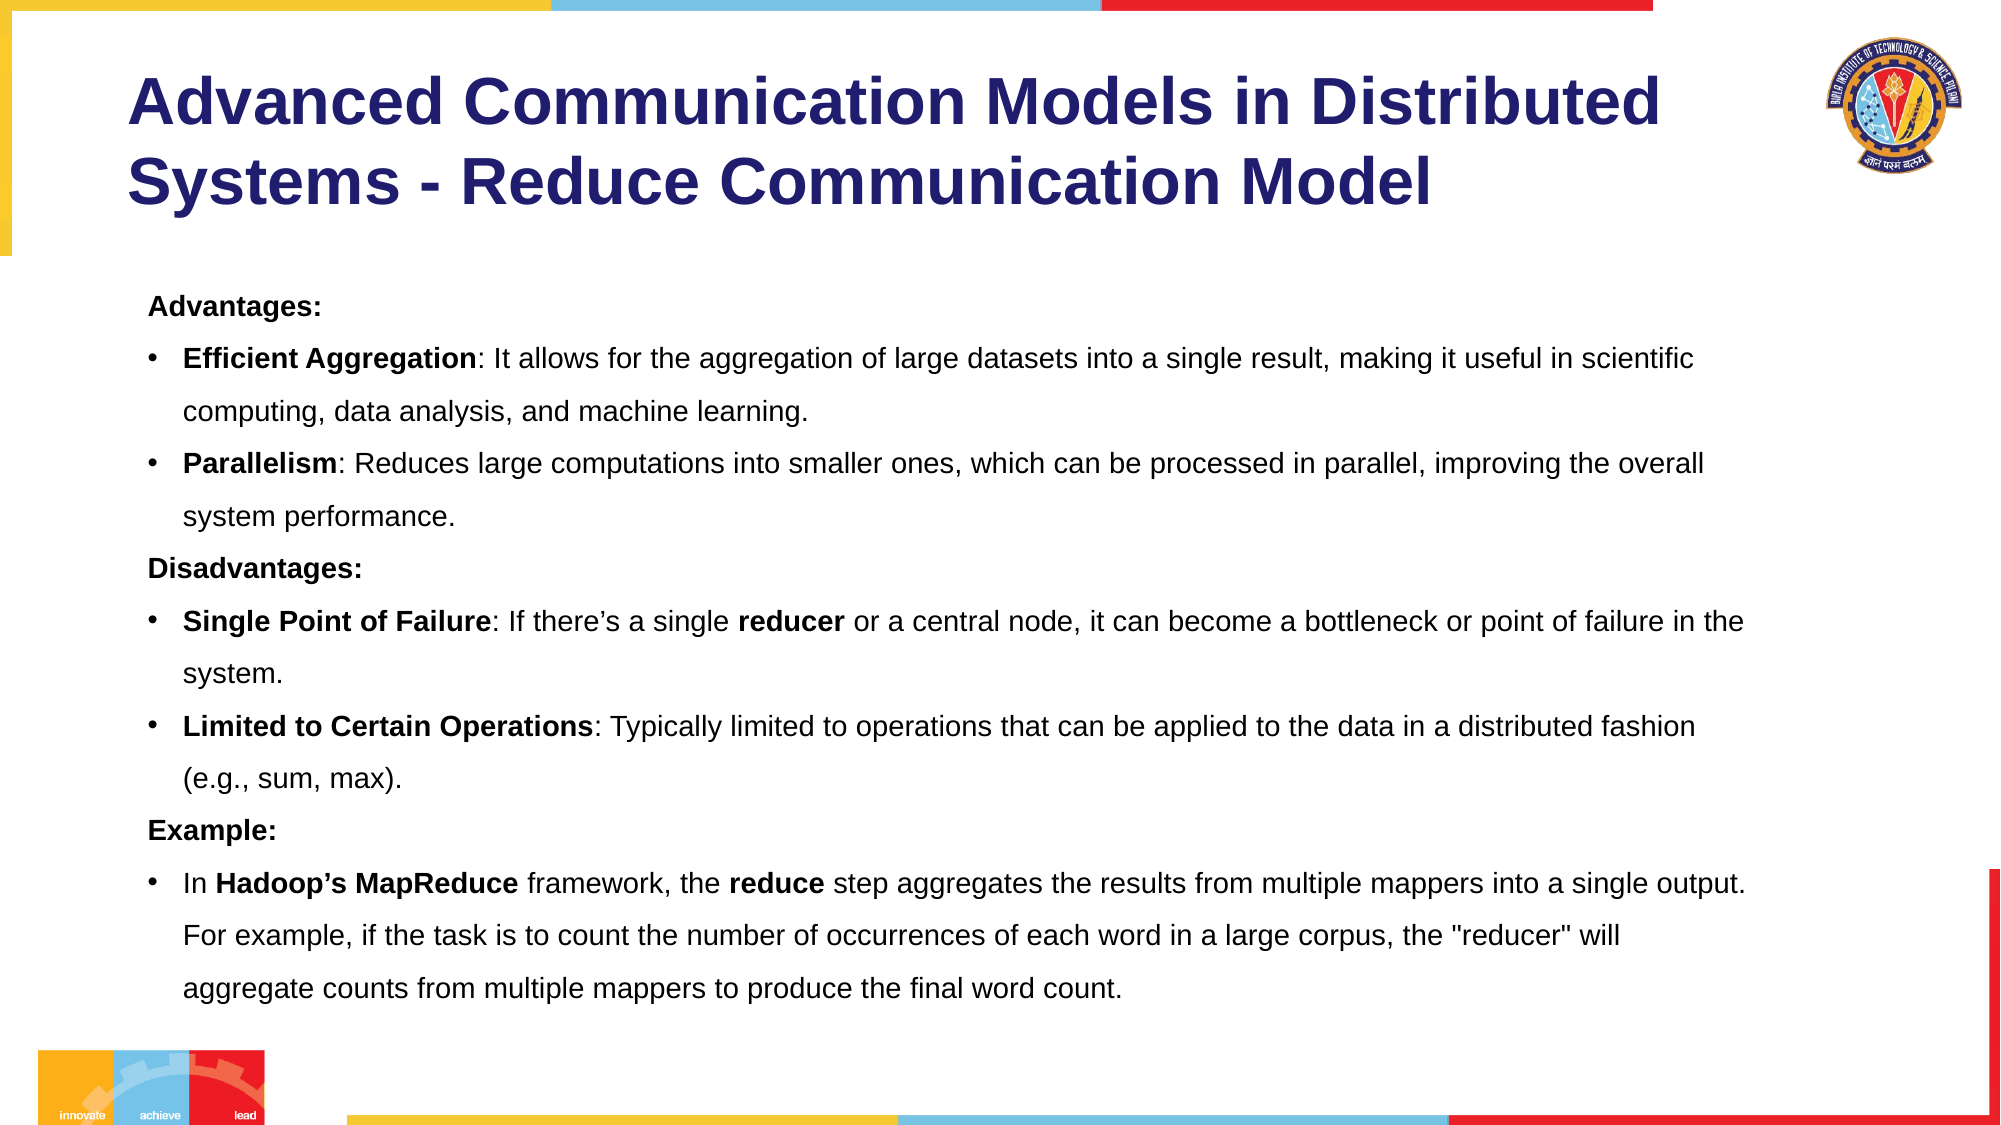

# Advanced Communication Models in Distributed Systems - Reduce Communication Model
Advantages:
Efficient Aggregation: It allows for the aggregation of large datasets into a single result, making it useful in scientific computing, data analysis, and machine learning.
Parallelism: Reduces large computations into smaller ones, which can be processed in parallel, improving the overall system performance.
Disadvantages:
Single Point of Failure: If there’s a single reducer or a central node, it can become a bottleneck or point of failure in the system.
Limited to Certain Operations: Typically limited to operations that can be applied to the data in a distributed fashion (e.g., sum, max).
Example:
In Hadoop’s MapReduce framework, the reduce step aggregates the results from multiple mappers into a single output. For example, if the task is to count the number of occurrences of each word in a large corpus, the "reducer" will aggregate counts from multiple mappers to produce the final word count.